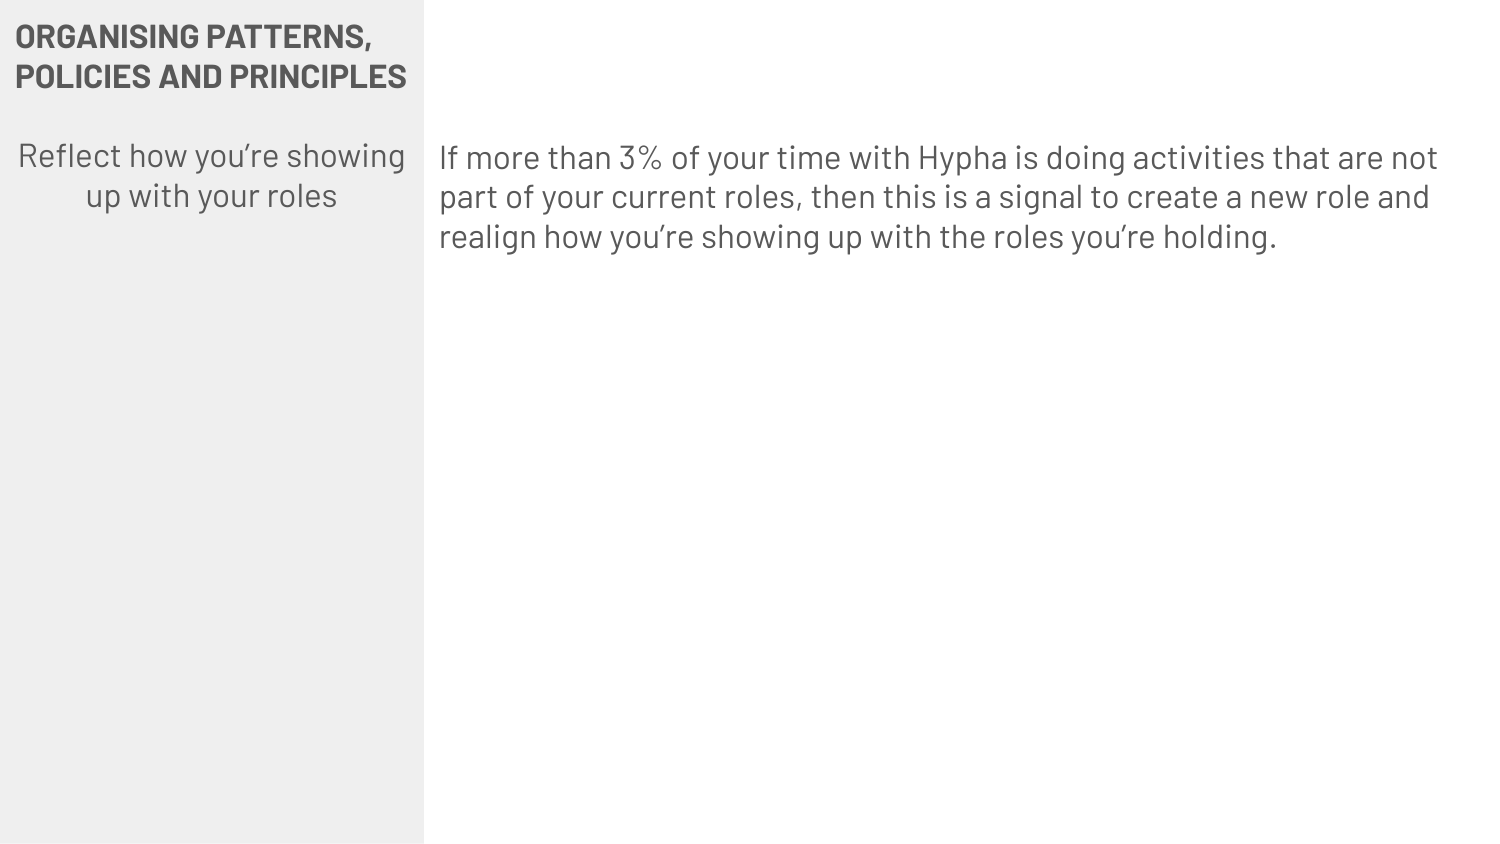

ORGANISING PATTERNS, POLICIES AND PRINCIPLES

Reflect how you’re showing up with your roles

If more than 3% of your time with Hypha is doing activities that are not part of your current roles, then this is a signal to create a new role and realign how you’re showing up with the roles you’re holding.